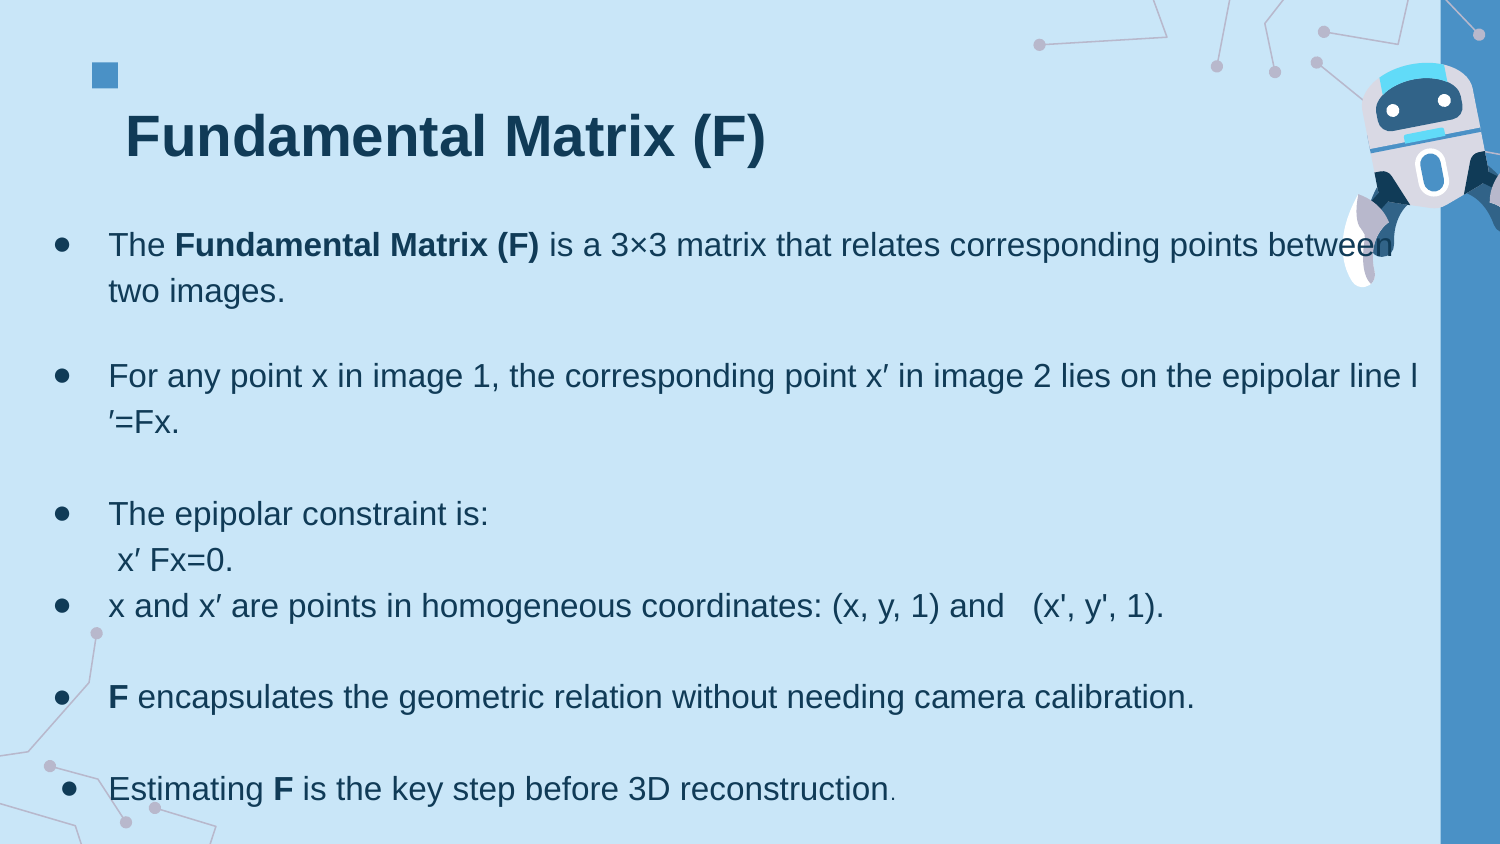

# Fundamental Matrix (F)
The Fundamental Matrix (F) is a 3×3 matrix that relates corresponding points between two images.
For any point x in image 1, the corresponding point x′ in image 2 lies on the epipolar line l′=Fx.
The epipolar constraint is:
 x′ Fx=0.
x and x′ are points in homogeneous coordinates: (x, y, 1) and   (x', y', 1).
F encapsulates the geometric relation without needing camera calibration.
Estimating F is the key step before 3D reconstruction.